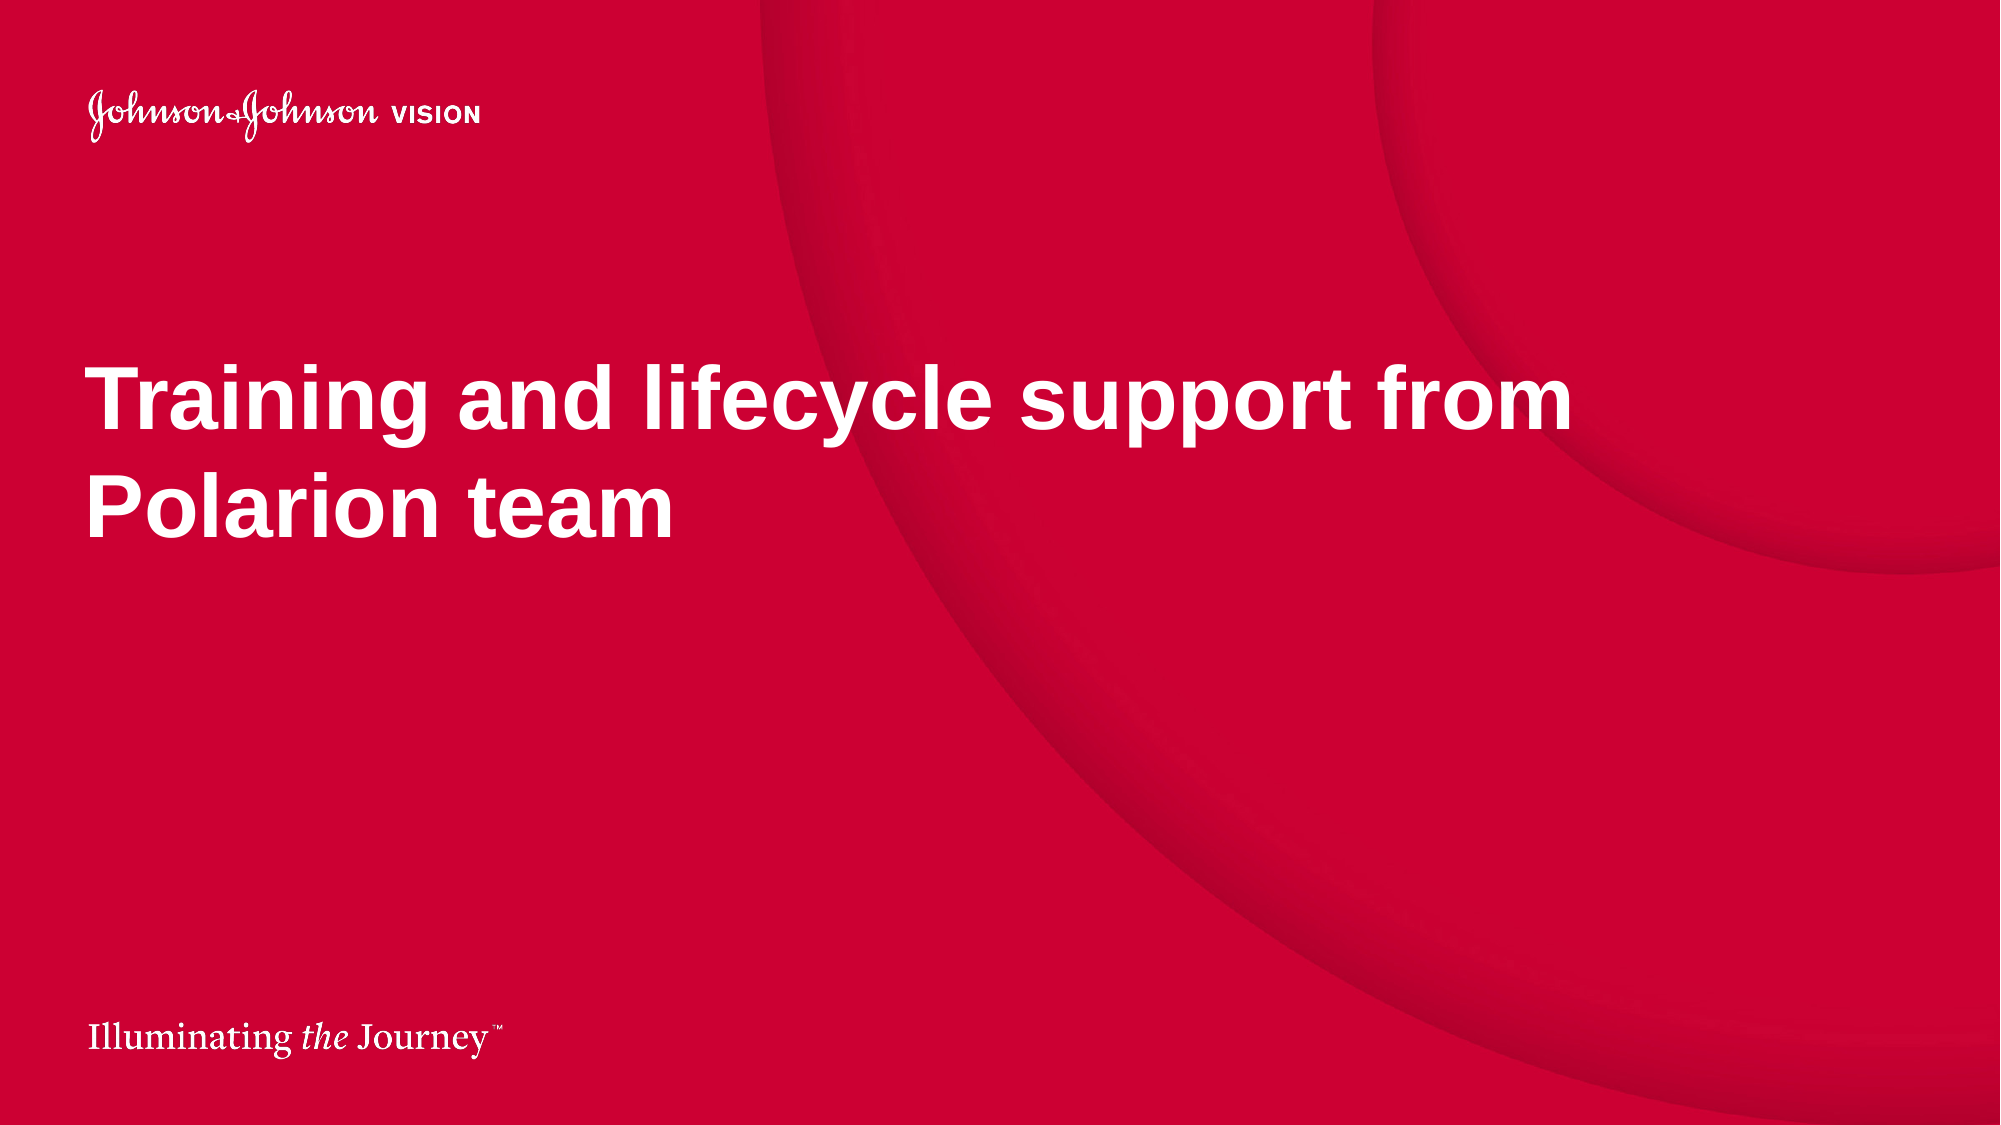

Training and lifecycle support from Polarion team